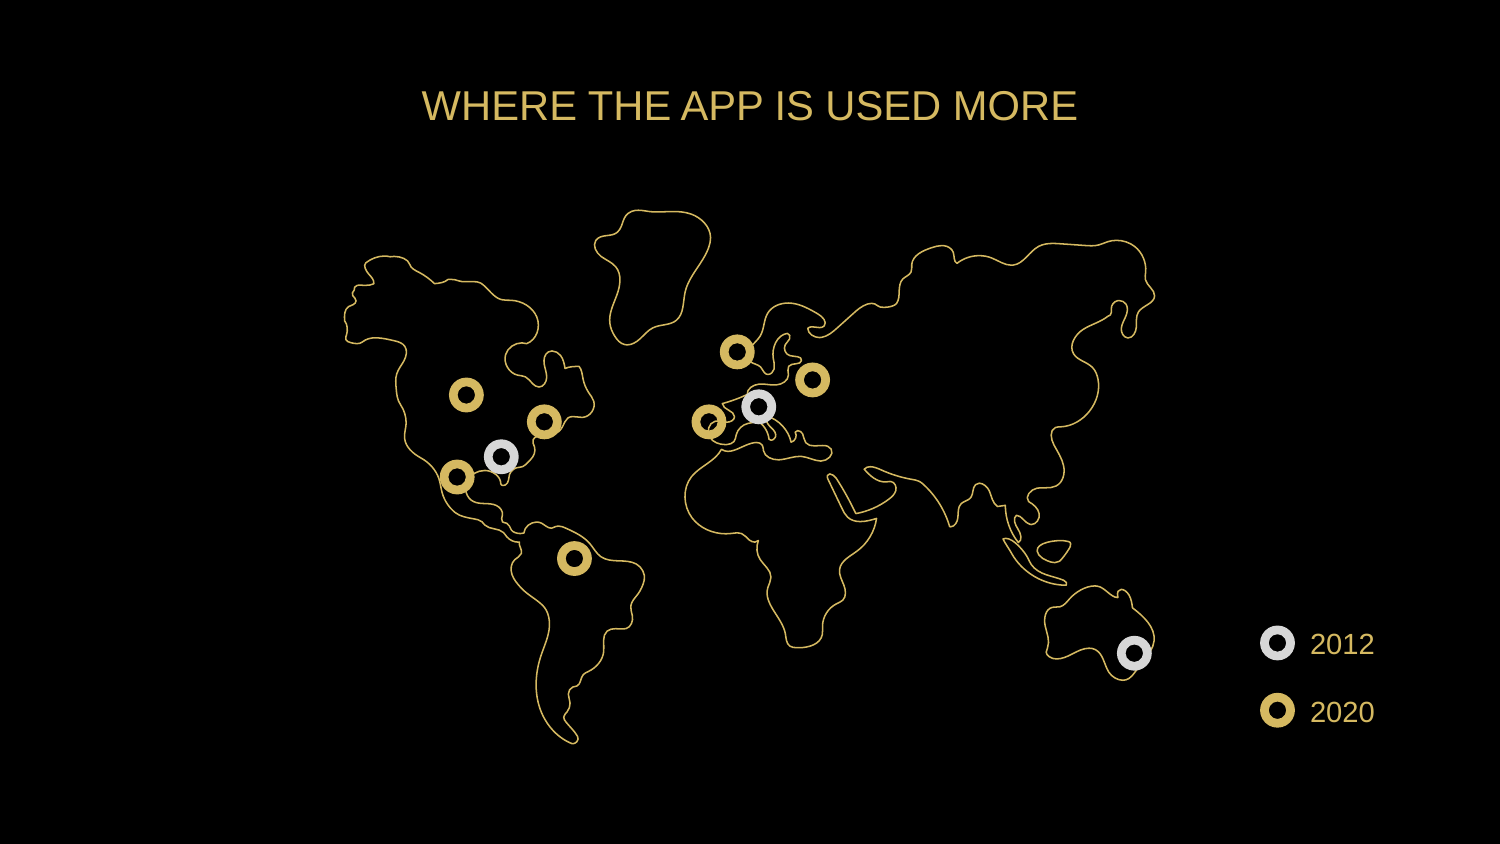

# WHERE THE APP IS USED MORE

2012

2020